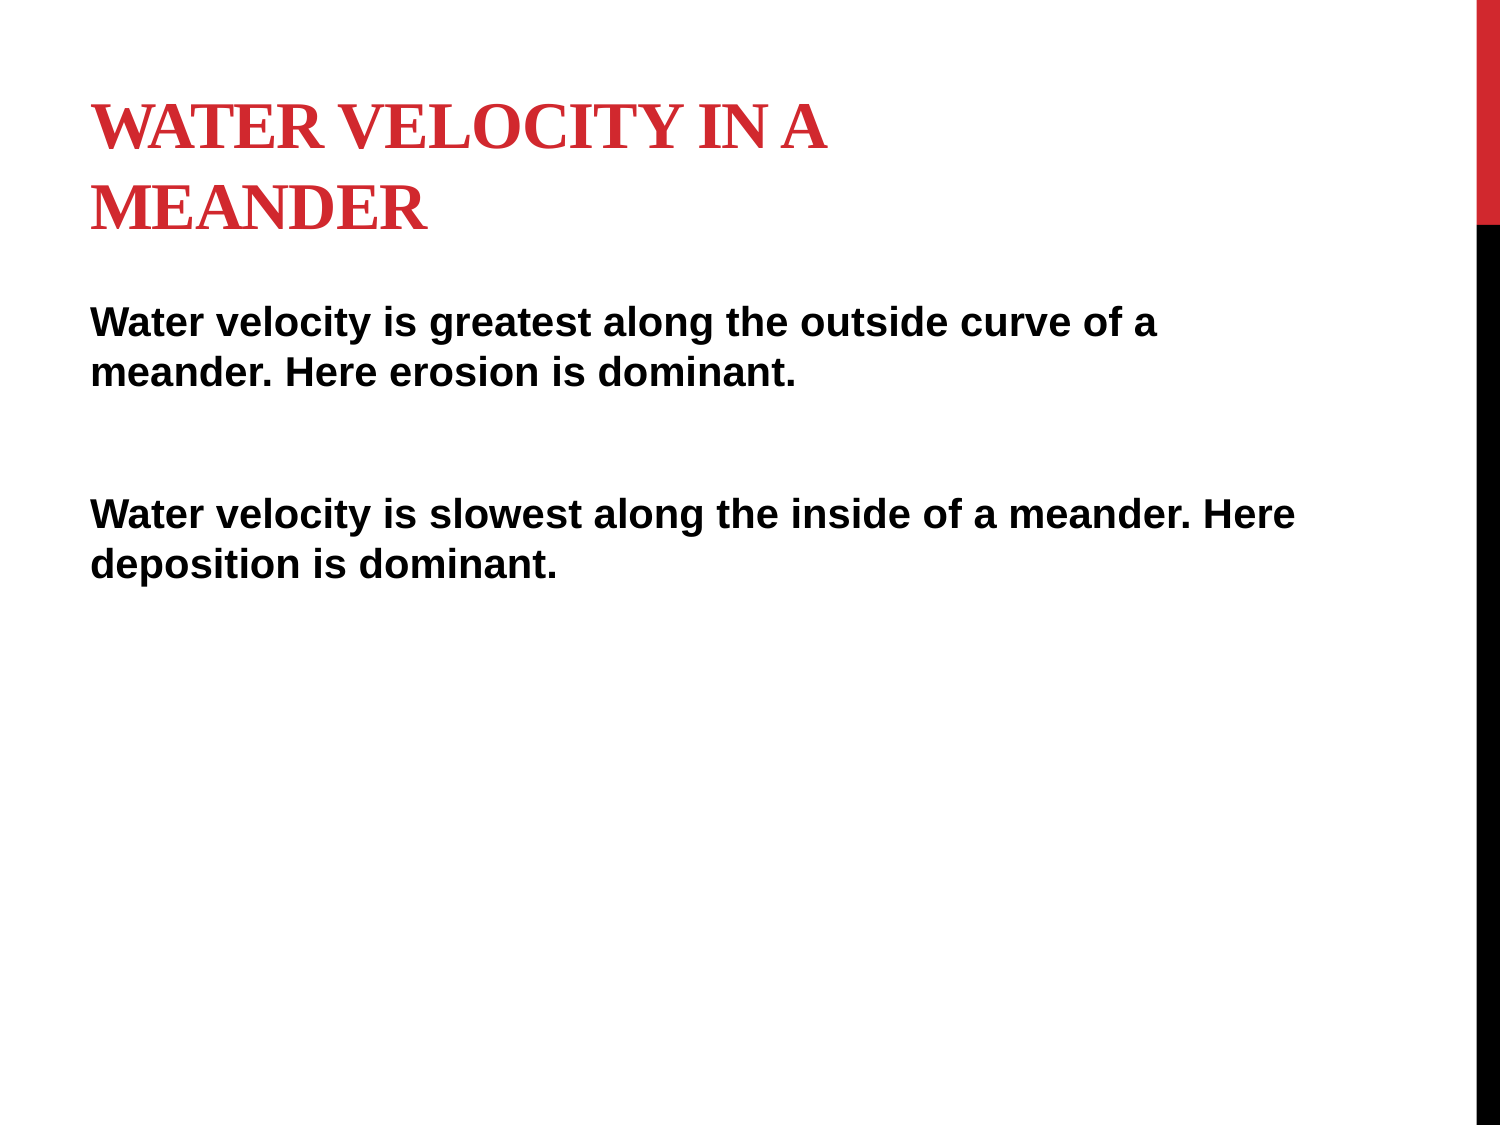

# Water Velocity in a meander
Water velocity is greatest along the outside curve of a meander. Here erosion is dominant.

Water velocity is slowest along the inside of a meander. Here deposition is dominant.